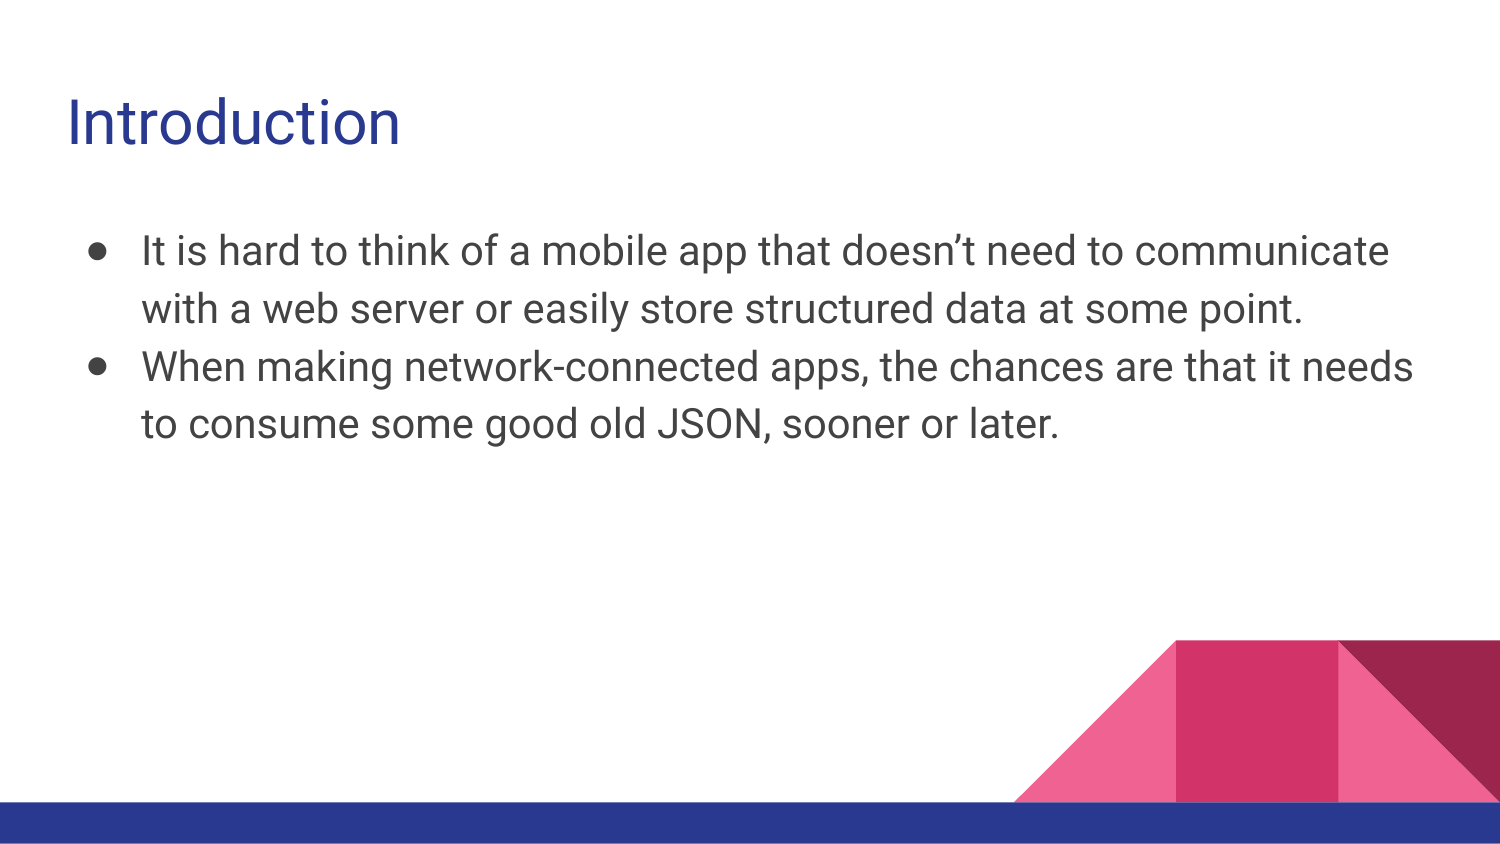

# Introduction
It is hard to think of a mobile app that doesn’t need to communicate with a web server or easily store structured data at some point.
When making network-connected apps, the chances are that it needs to consume some good old JSON, sooner or later.